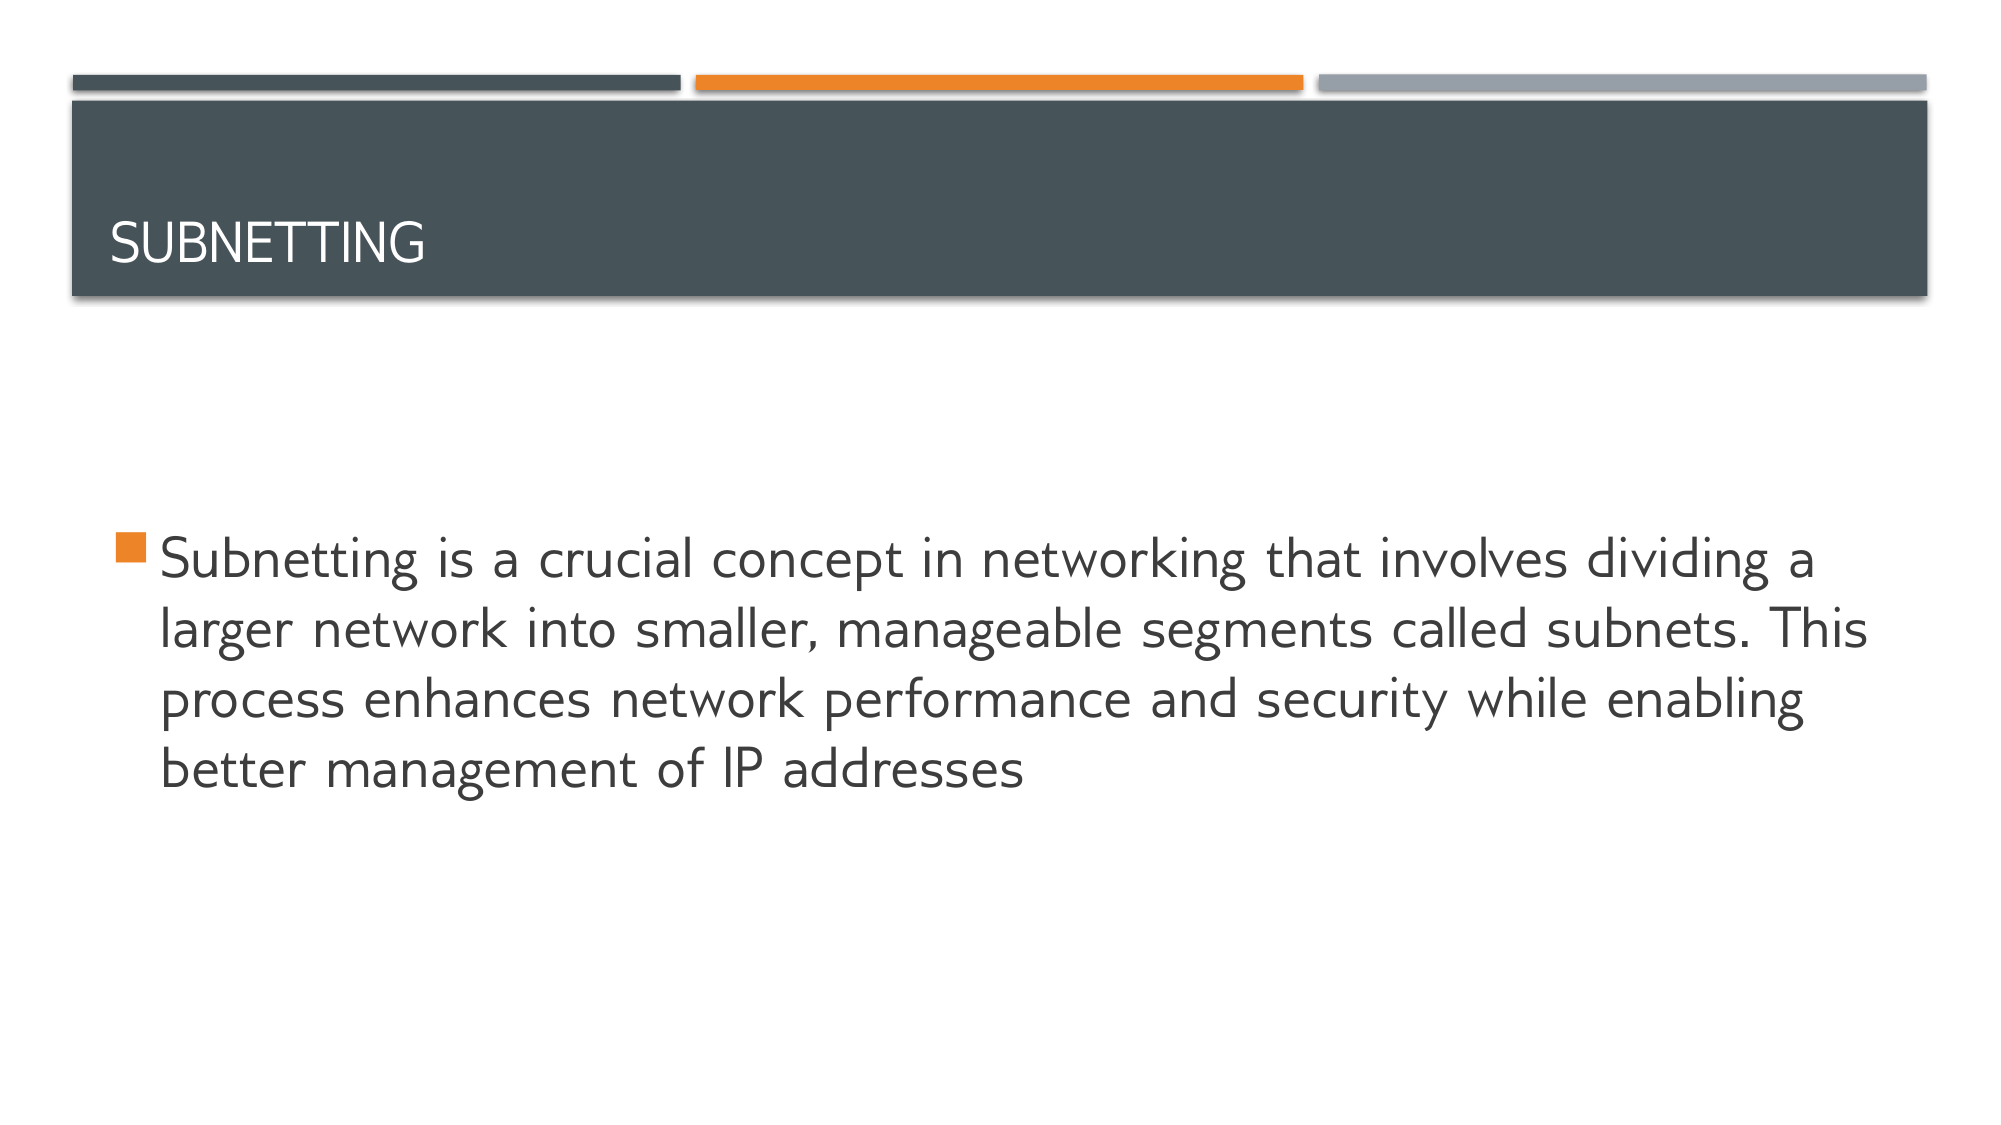

# subnetting
Subnetting is a crucial concept in networking that involves dividing a larger network into smaller, manageable segments called subnets. This process enhances network performance and security while enabling better management of IP addresses